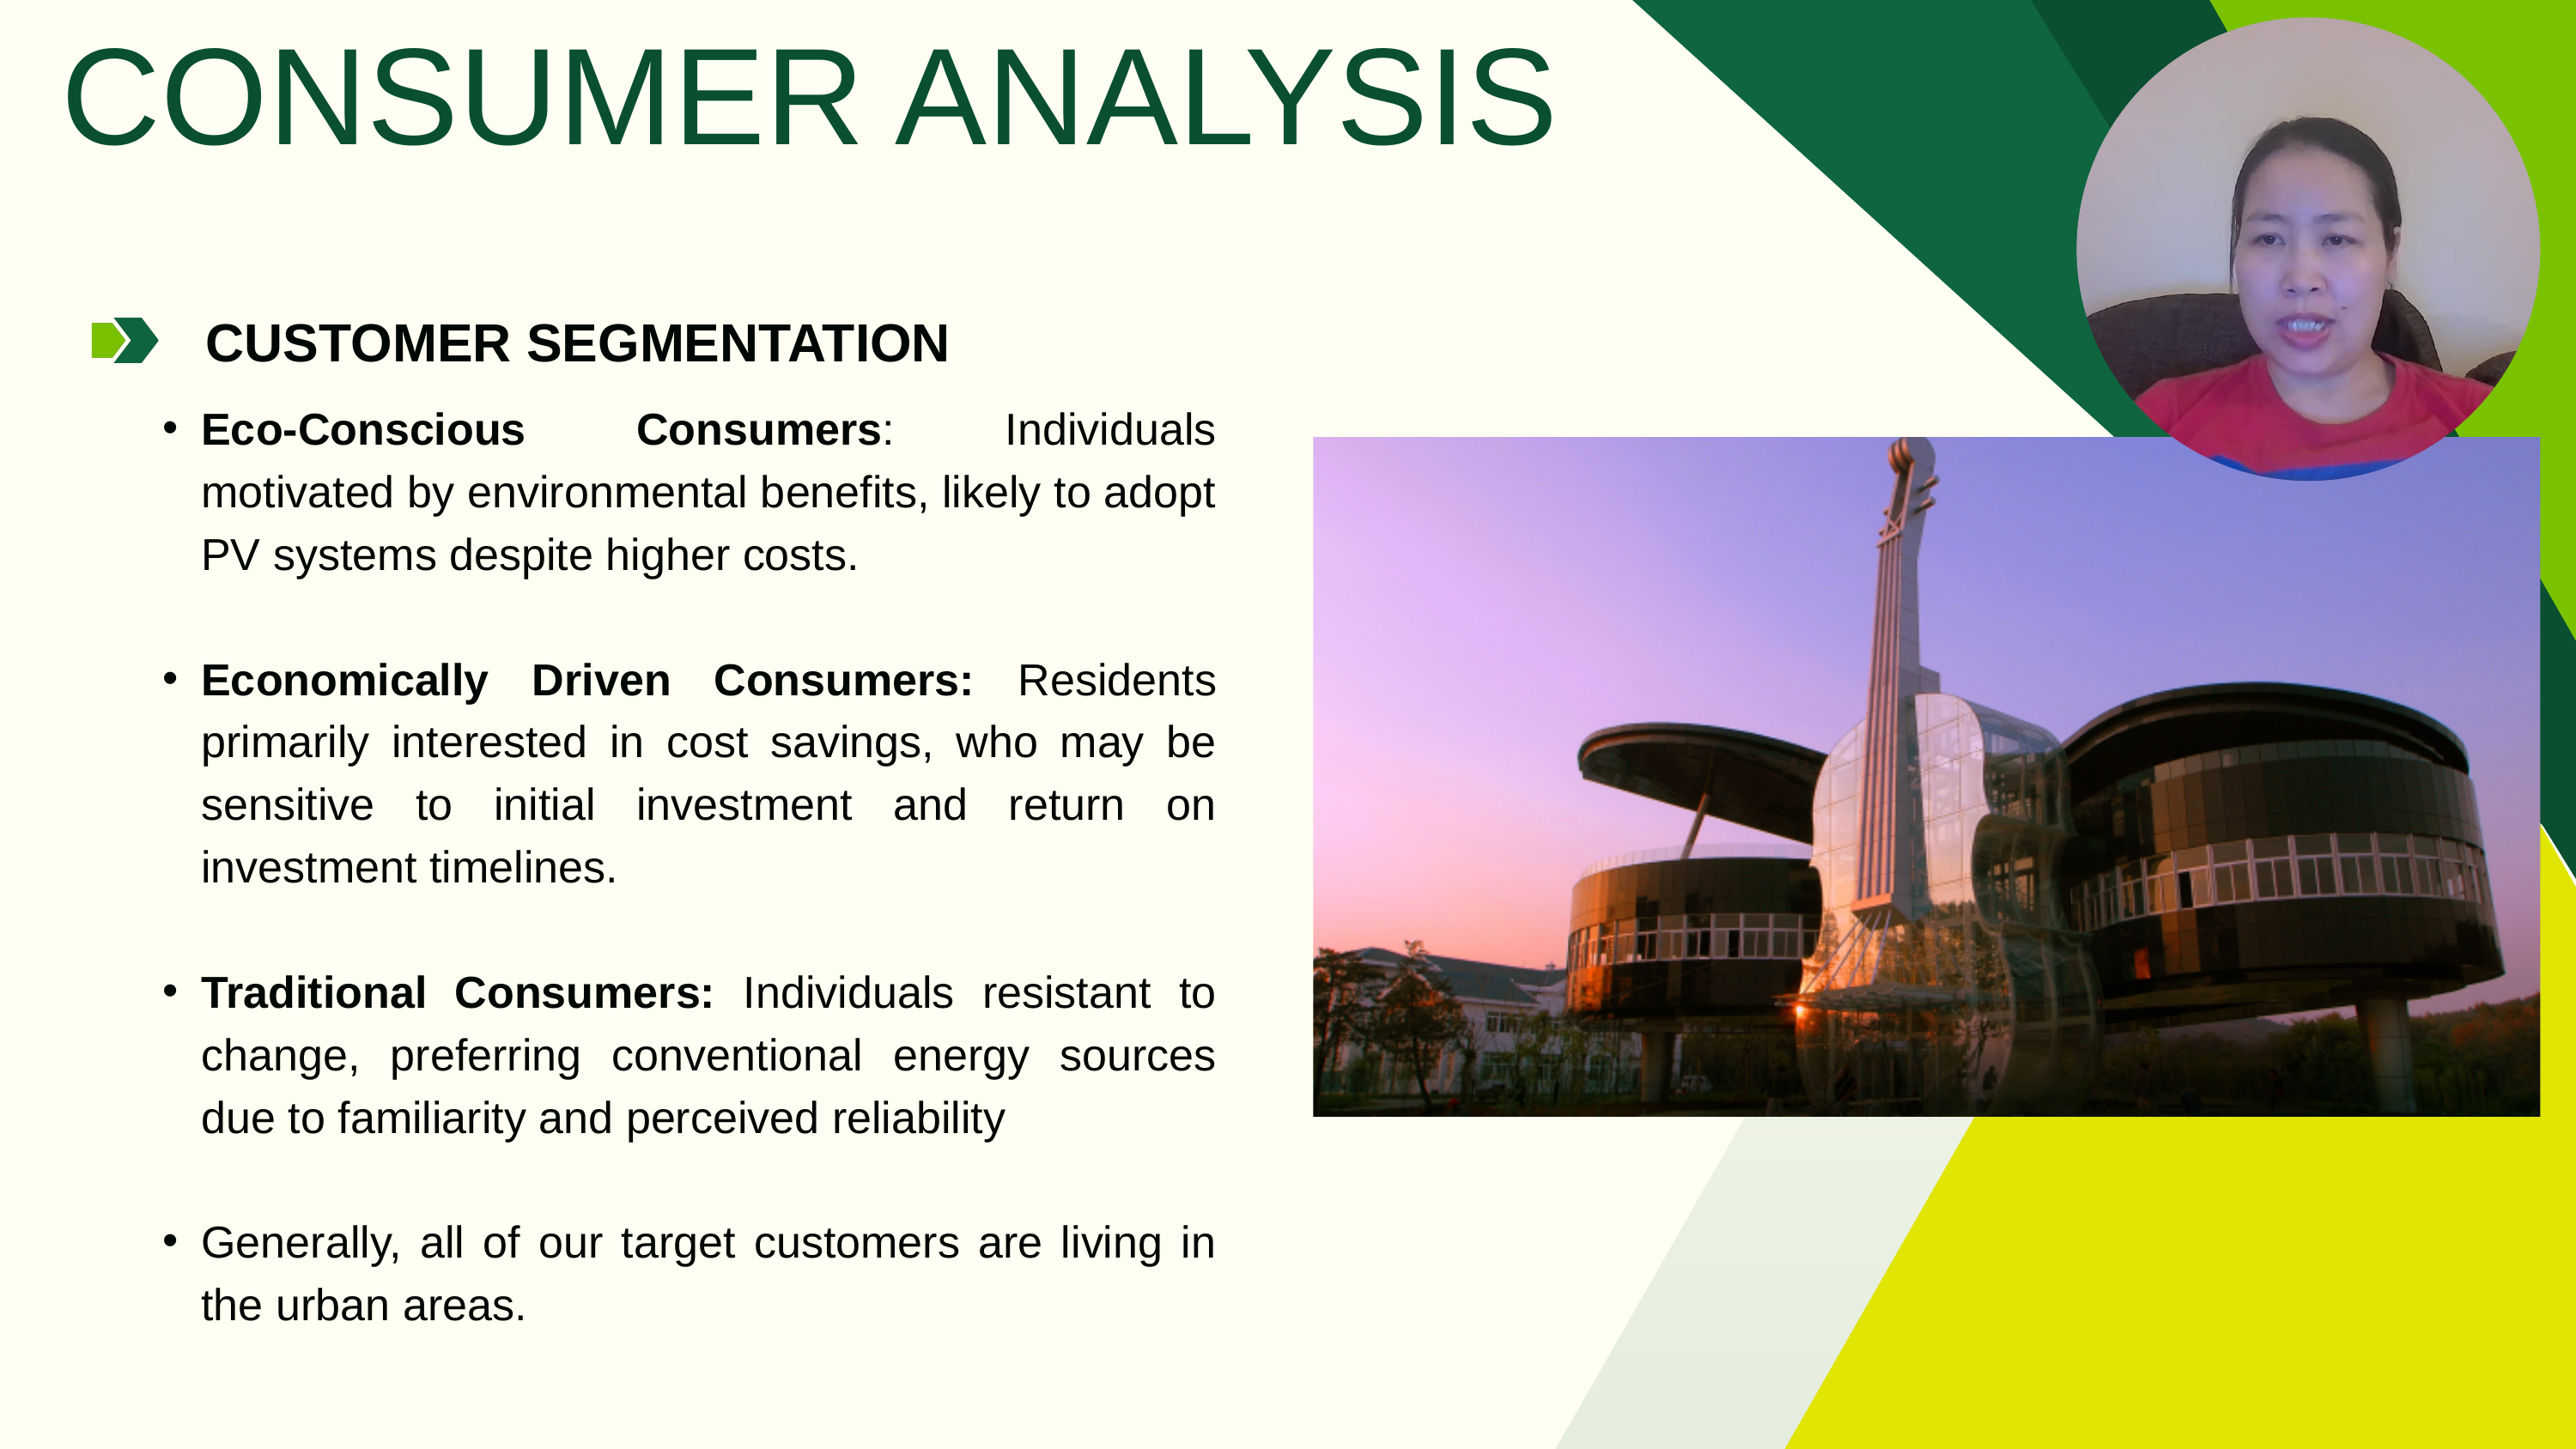

CONSUMER ANALYSIS
CUSTOMER SEGMENTATION

Eco-Conscious Consumers: Individuals motivated by environmental benefits, likely to adopt PV systems despite higher costs.

Economically Driven Consumers: Residents primarily interested in cost savings, who may be sensitive to initial investment and return on investment timelines.

Traditional Consumers: Individuals resistant to change, preferring conventional energy sources due to familiarity and perceived reliability

Generally, all of our target customers are living in the urban areas.